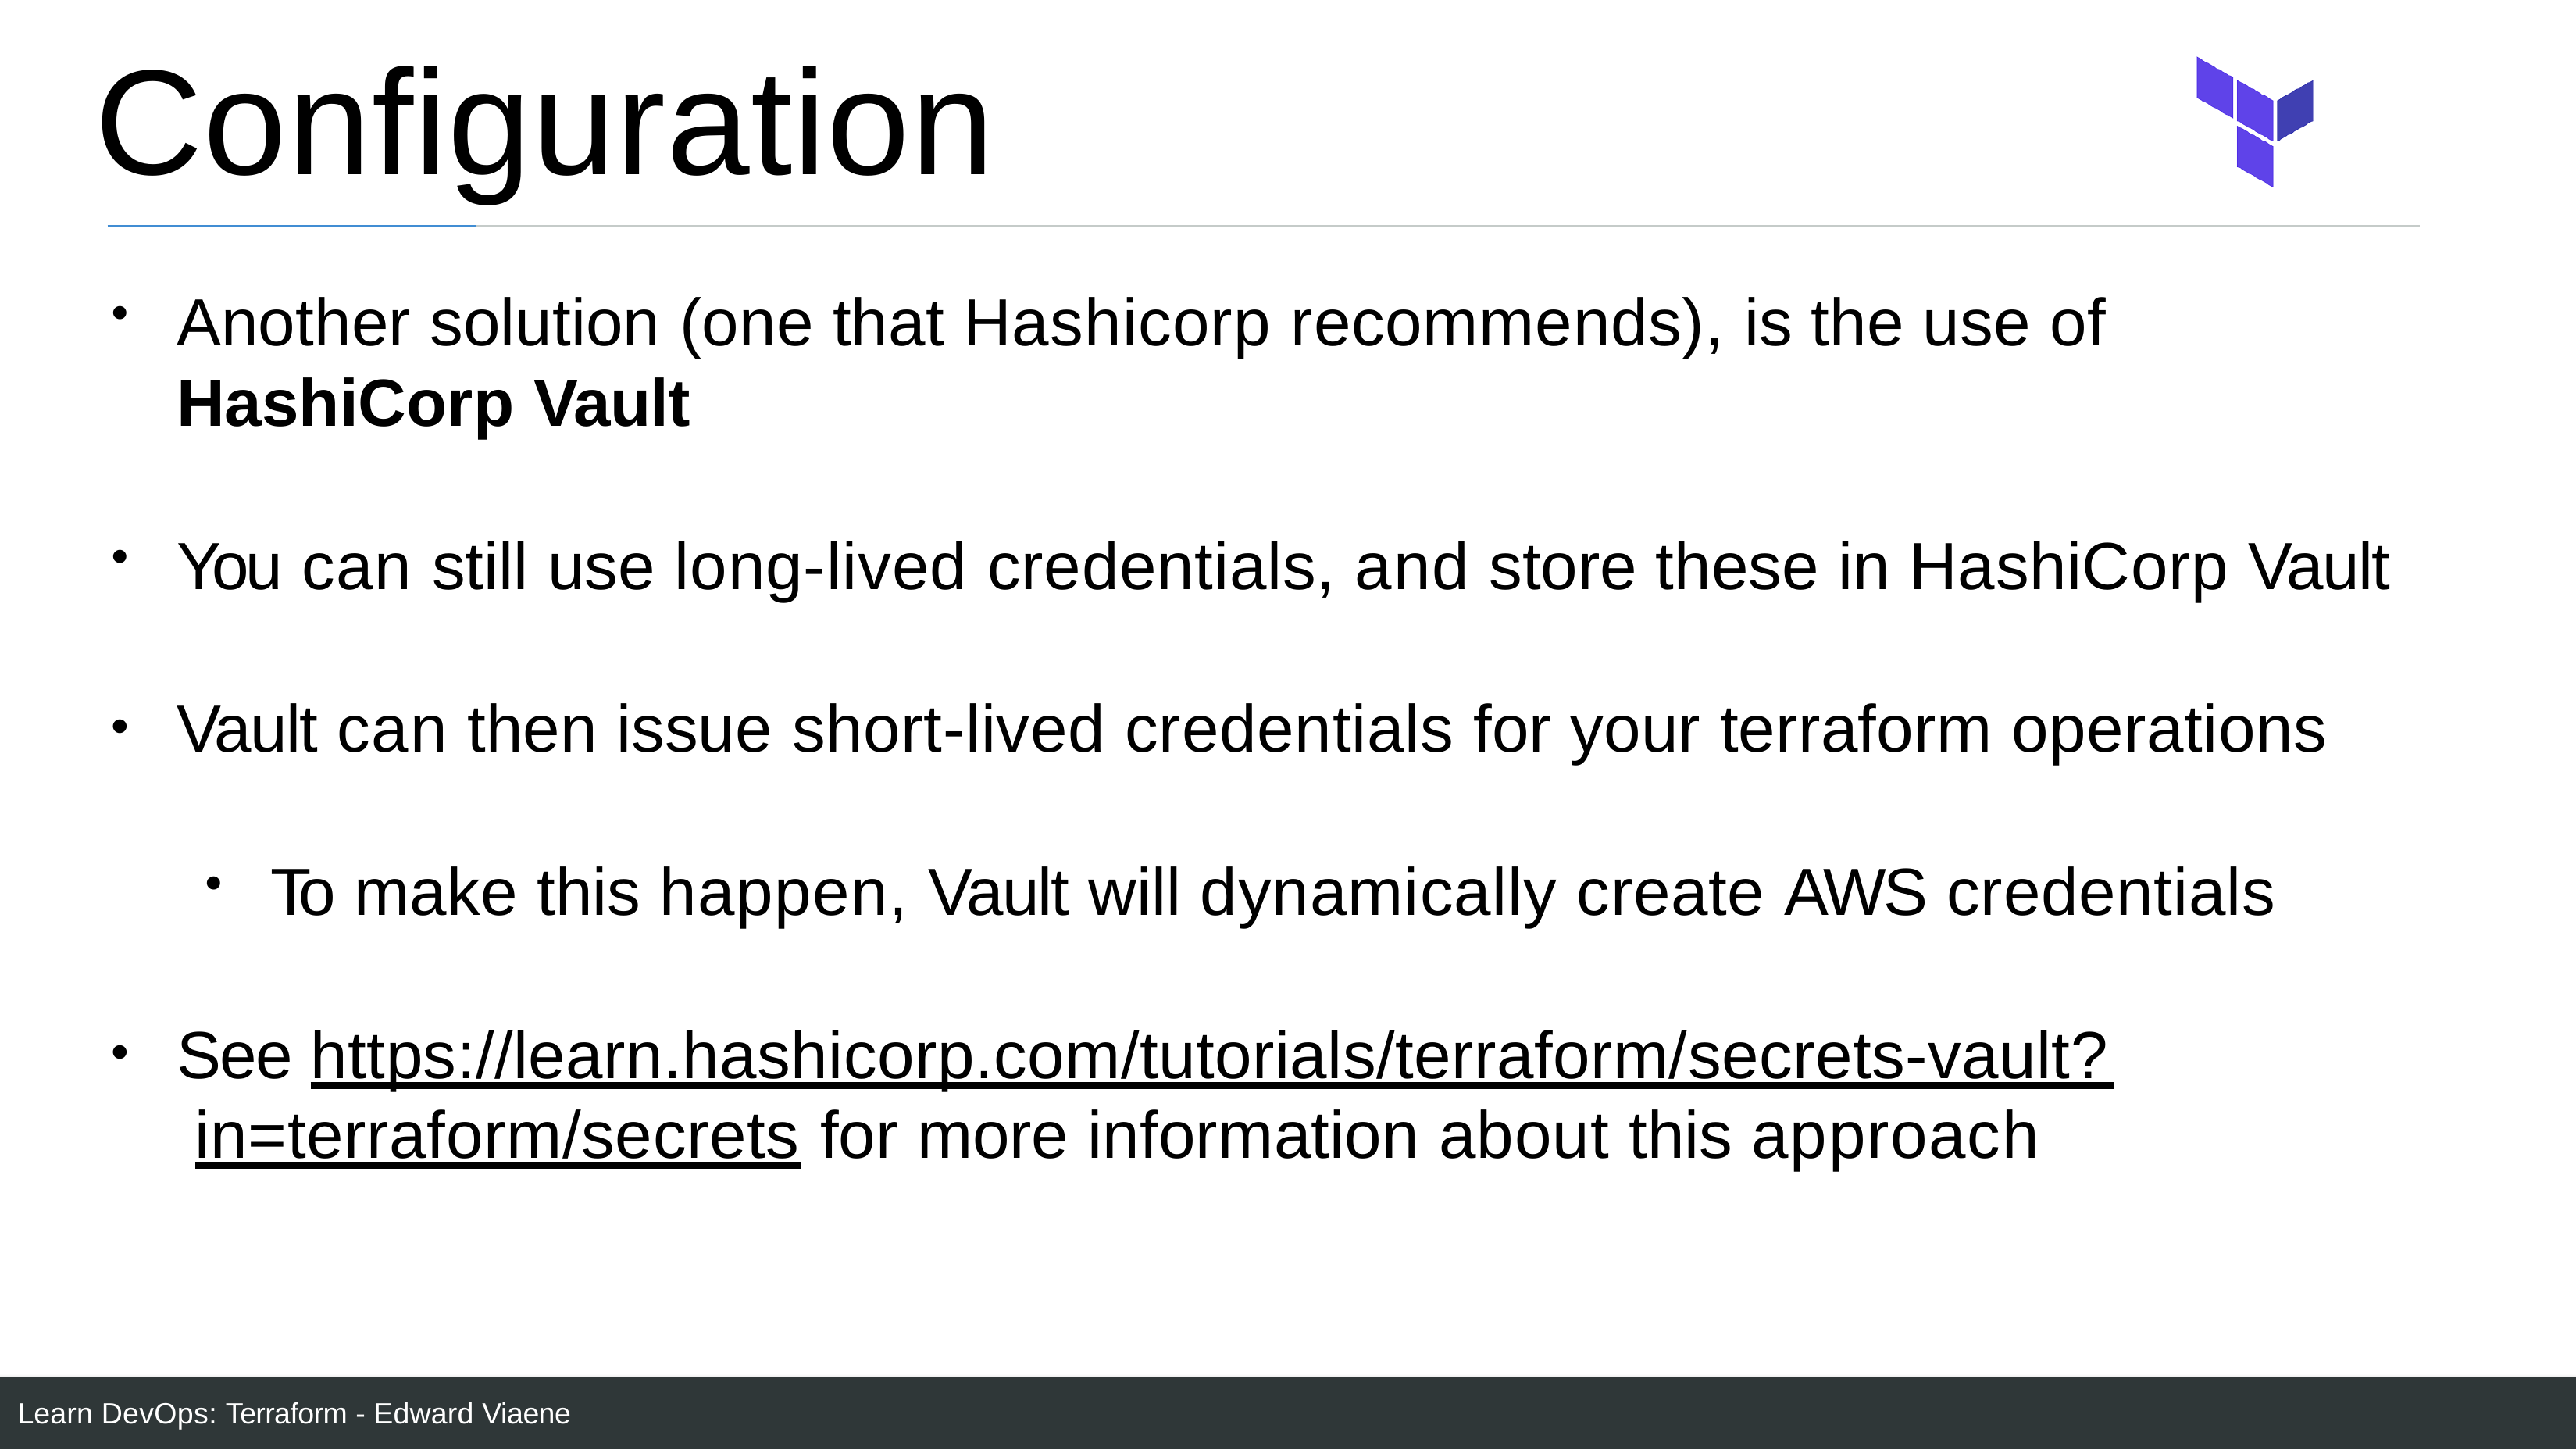

# Configuration
Another solution (one that Hashicorp recommends), is the use of
HashiCorp Vault

You can still use long-lived credentials, and store these in HashiCorp Vault

Vault can then issue short-lived credentials for your terraform operations

To make this happen, Vault will dynamically create AWS credentials

See https://learn.hashicorp.com/tutorials/terraform/secrets-vault?  in=terraform/secrets for more information about this approach
Learn DevOps: Terraform - Edward Viaene